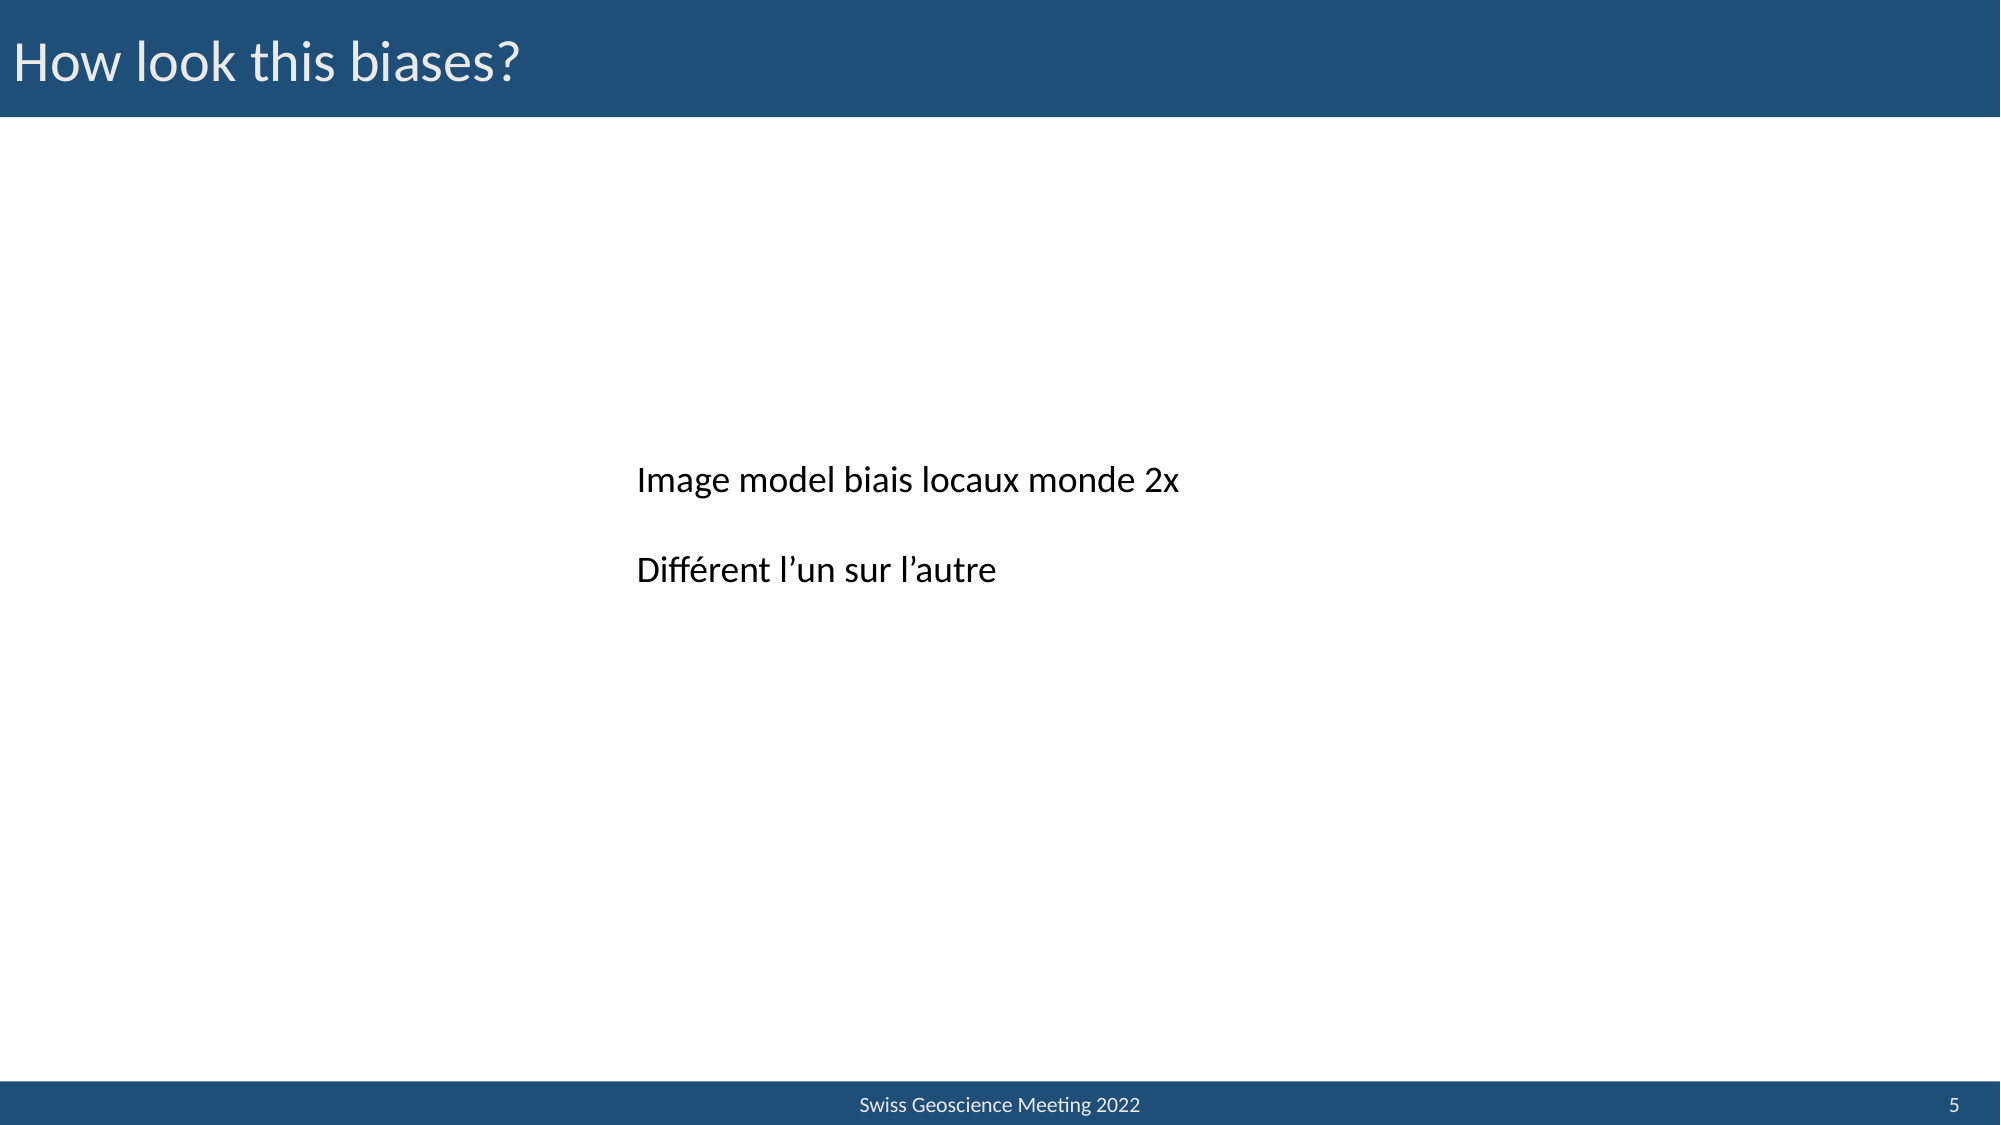

How look this biases?
Image model biais locaux monde 2x

Différent l’un sur l’autre

5
Swiss Geoscience Meeting 2022